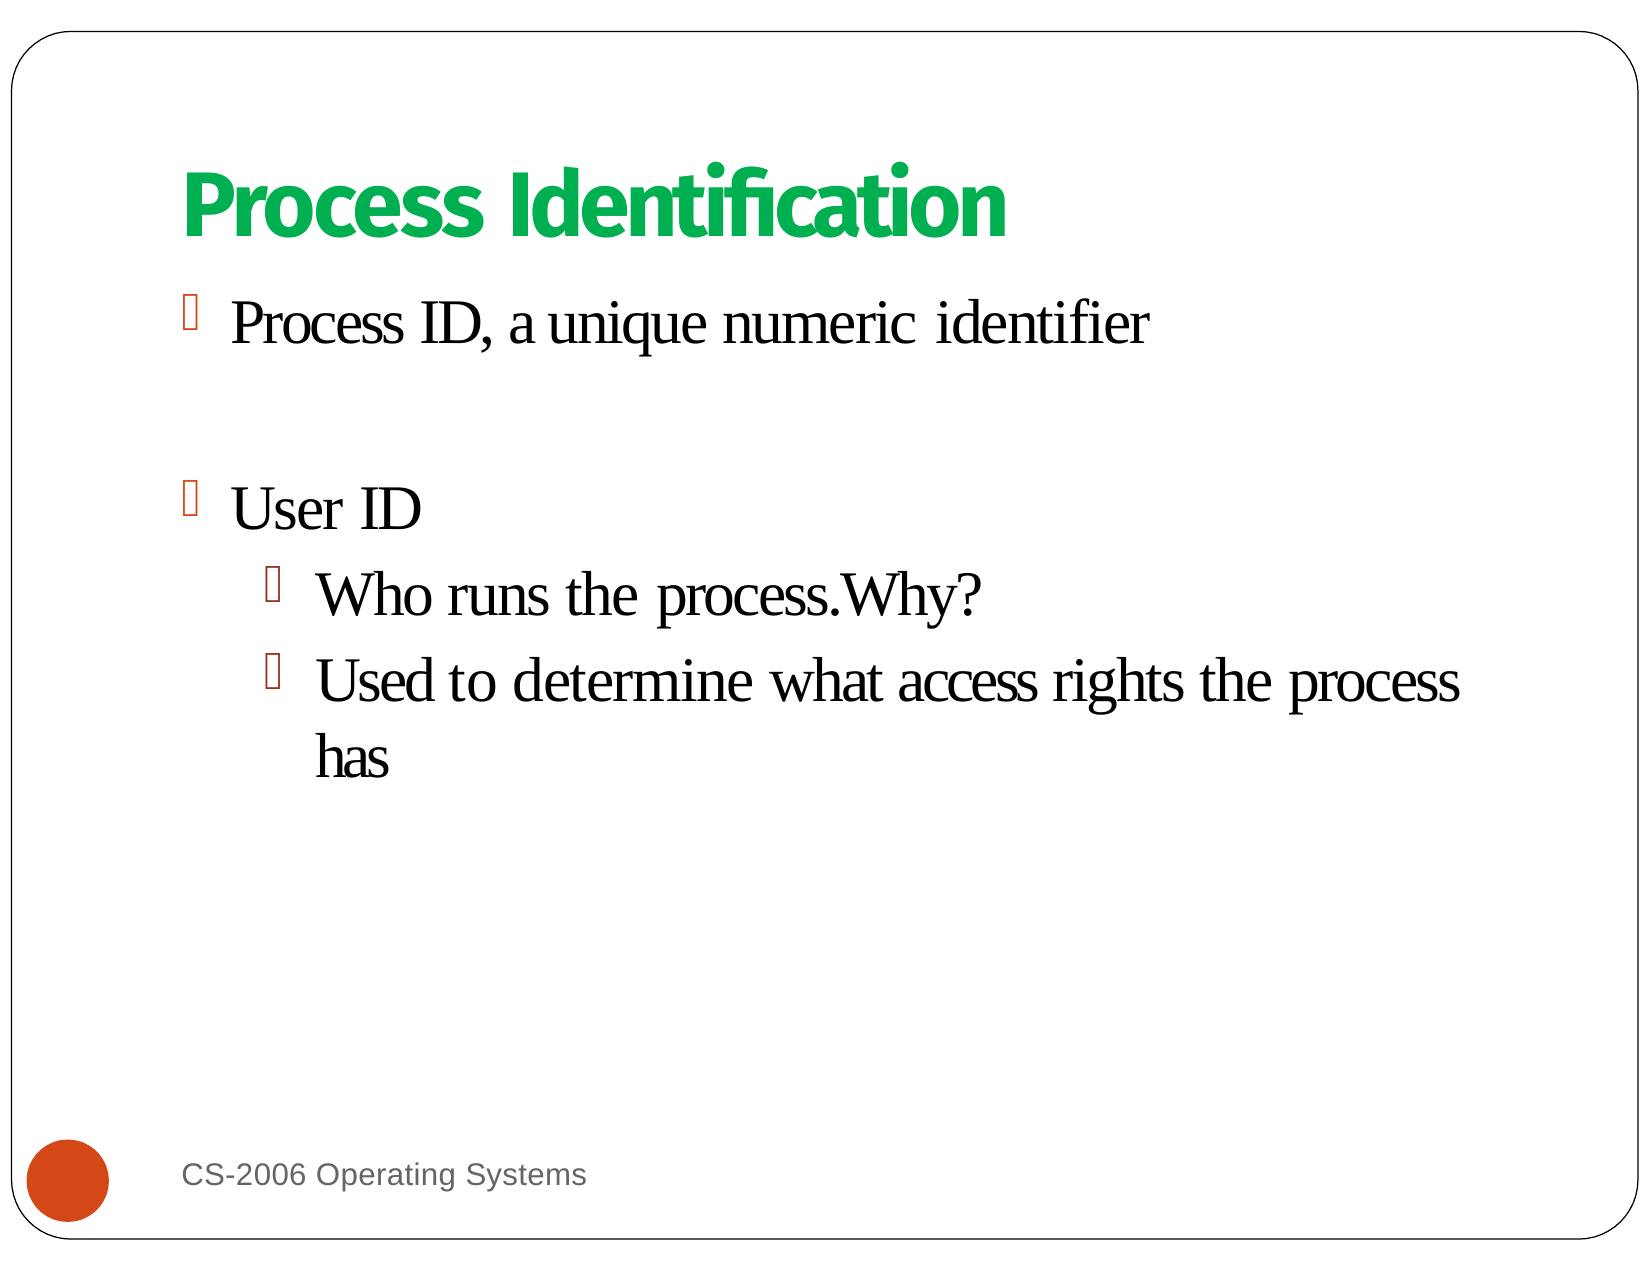

# Process Identification
Process ID, a unique numeric identifier

User ID
Who runs the process.Why?
Used to determine what access rights the process has

CS-2006 Operating Systems
13